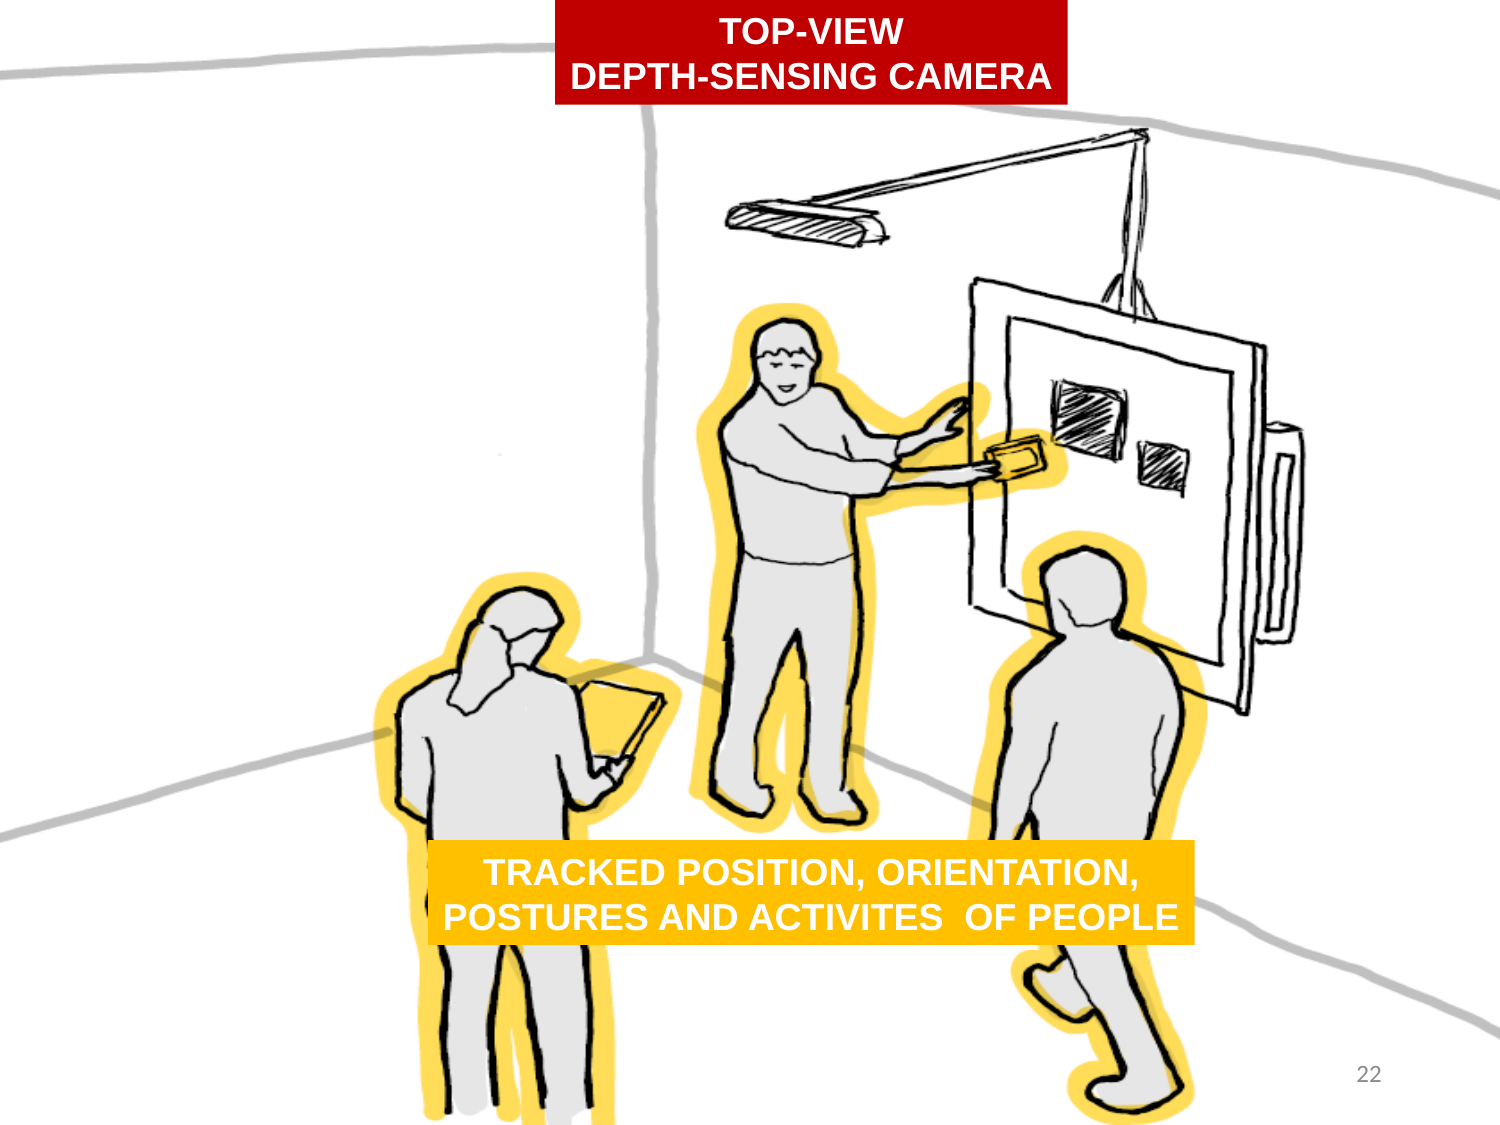

TOP-VIEW
DEPTH-SENSING CAMERA
TRACKED POSITION, ORIENTATION,
POSTURES AND ACTIVITES  OF PEOPLE
22